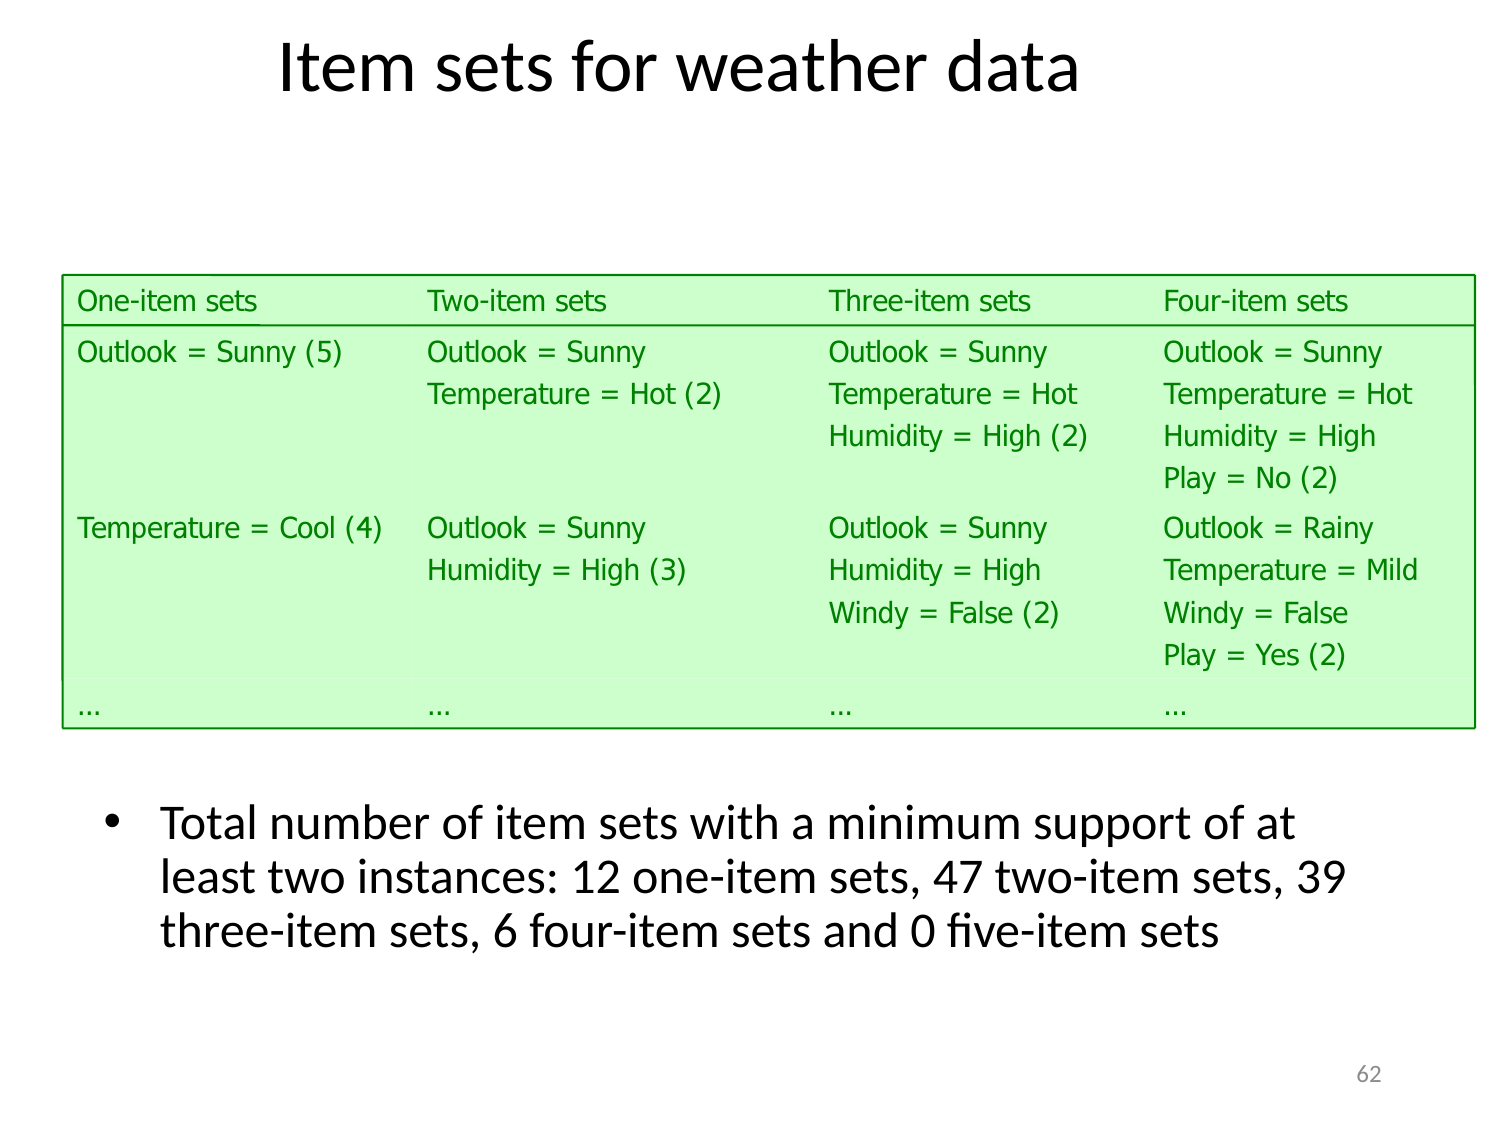

Item sets for weather data
One-item sets

Two-item sets
Three-item sets
Four-item sets

Outlook = Sunny (5)

Outlook = Sunny
Temperature = Hot (2)
Outlook = Sunny
Temperature = Hot
Humidity = High (2)
Outlook = Sunny
Temperature = Hot
Humidity = High
Play = No (2)
Temperature = Cool (4)
Outlook = Sunny
Humidity = High (3)
Outlook = Sunny
Humidity = High
Windy = False (2)
Outlook = Rainy
Temperature = Mild
Windy = False
Play = Yes (2)
…
…
…
…

Total number of item sets with a minimum support of at least two instances: 12 one-item sets, 47 two-item sets, 39 three-item sets, 6 four-item sets and 0 five-item sets
62